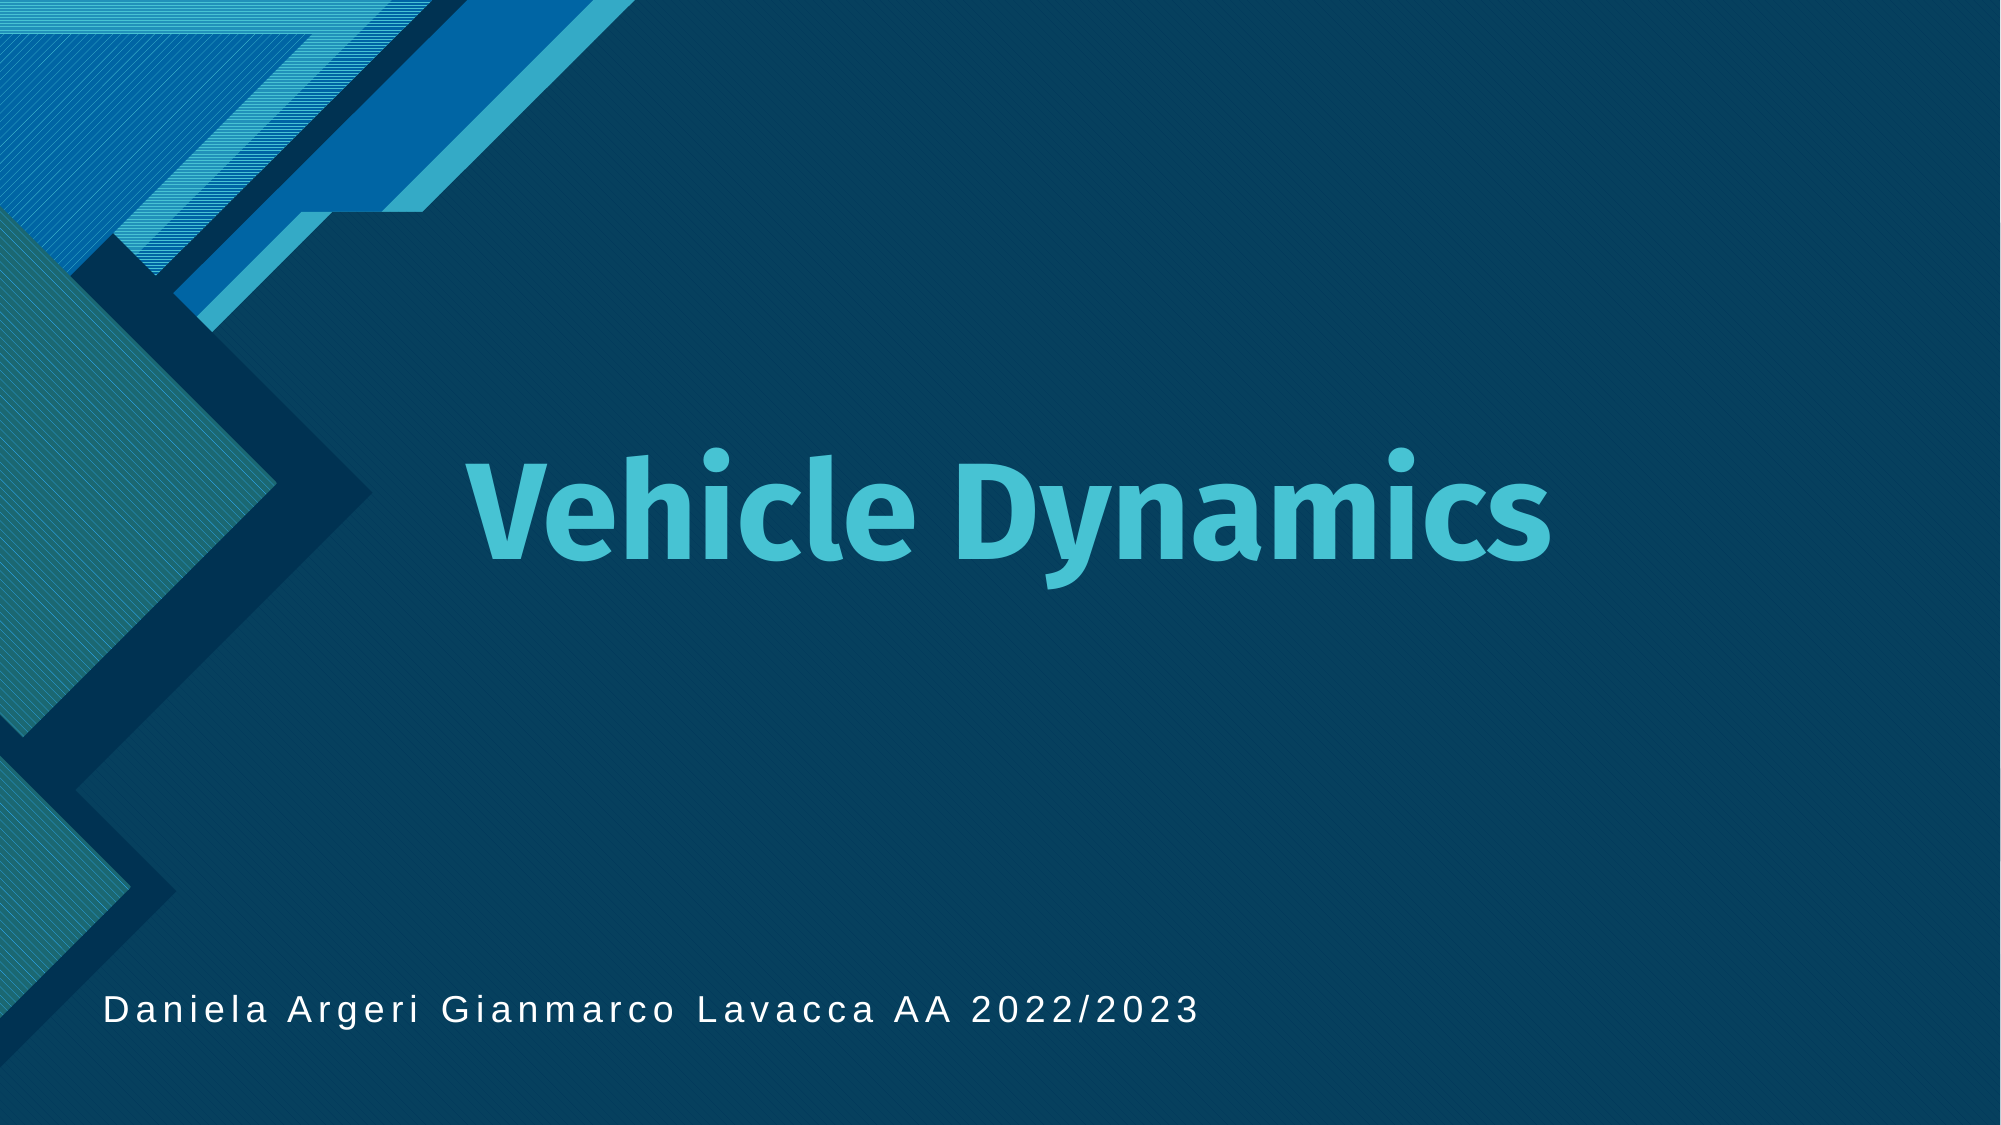

# Vehicle Dynamics
Daniela Argeri Gianmarco Lavacca AA 2022/2023